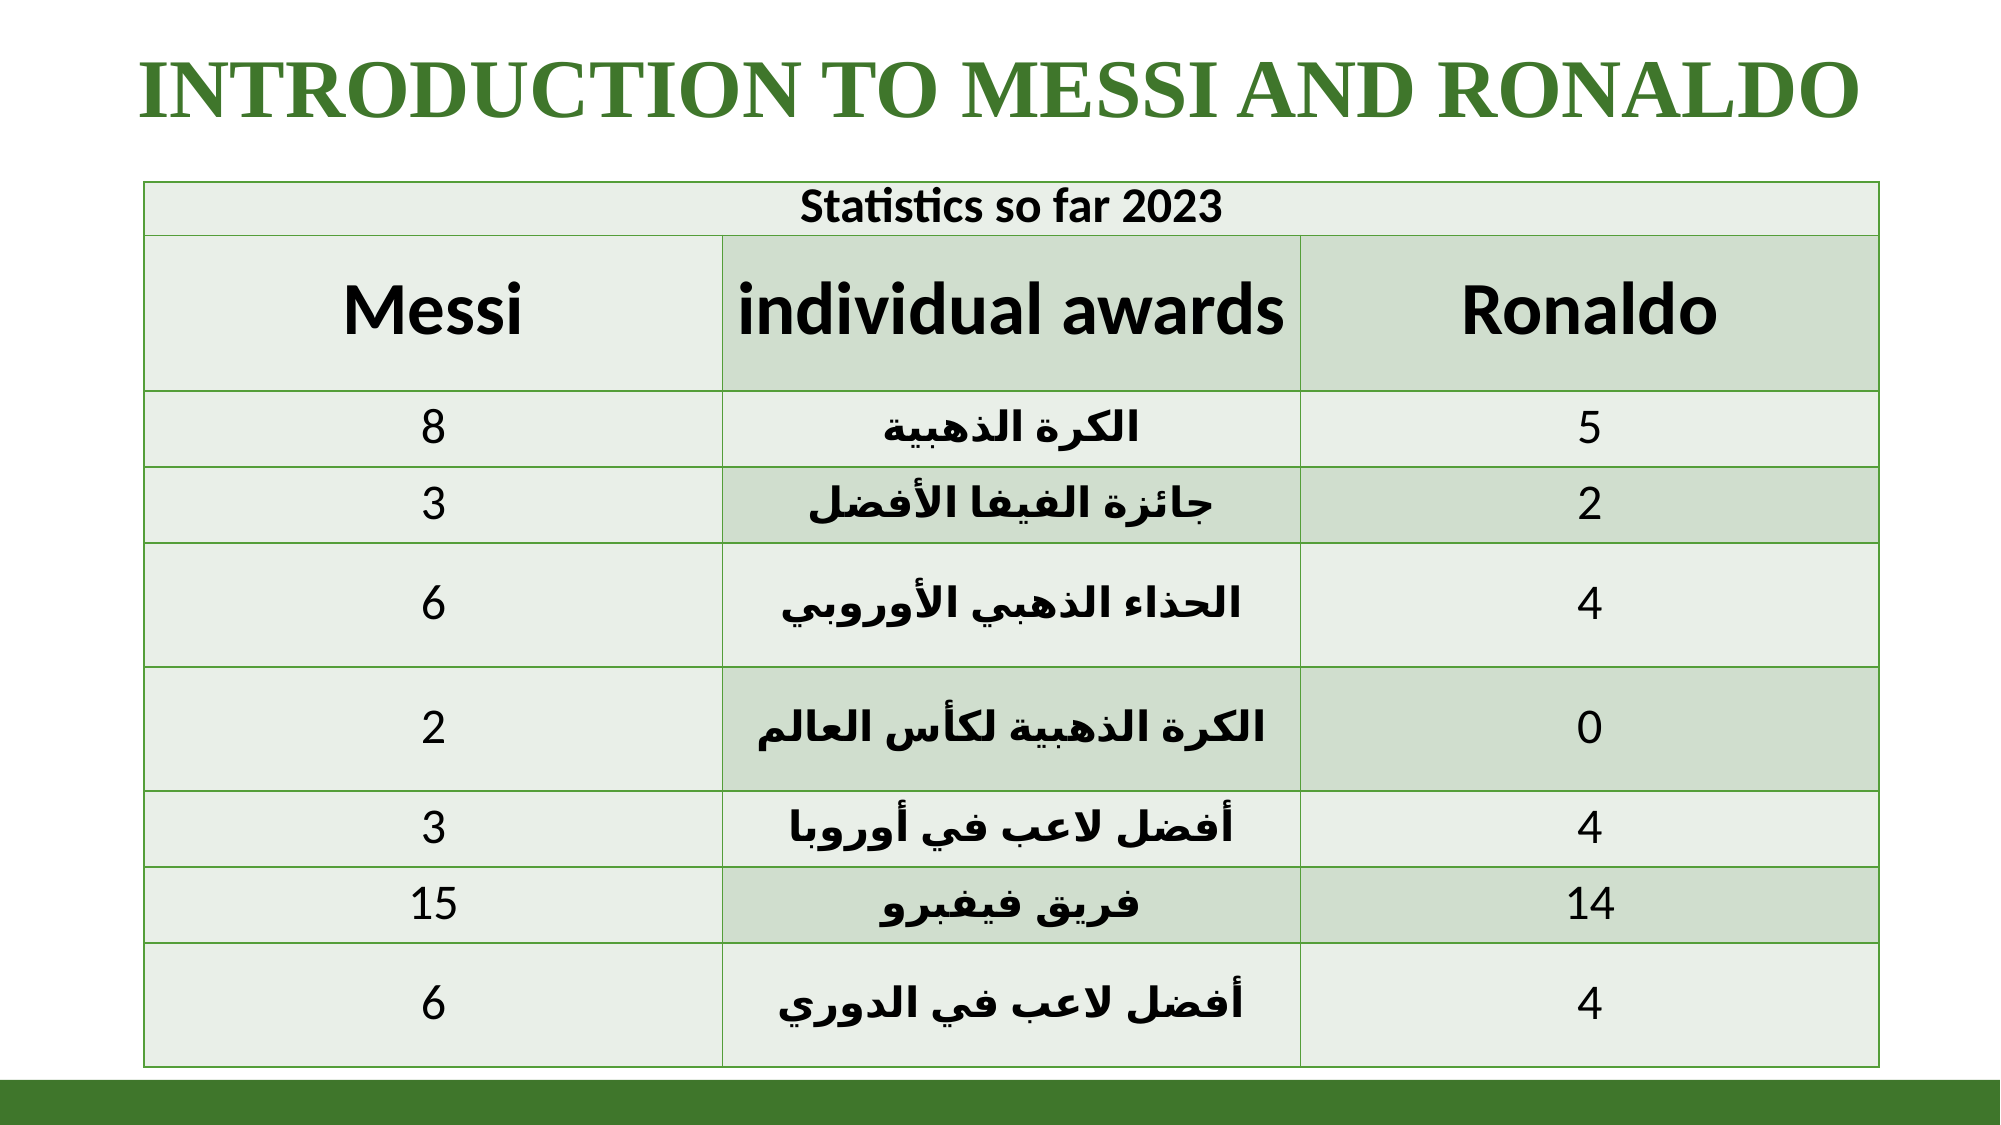

# Introduction To Messi And Ronaldo
| Statistics so far 2023 |  |  |
| --- | --- | --- |
| Messi | individual awards | Ronaldo |
| 8 | الكرة الذهبية | 5 |
| 3 | جائزة الفيفا الأفضل | 2 |
| 6 | الحذاء الذهبي الأوروبي | 4 |
| 2 | الكرة الذهبية لكأس العالم | 0 |
| 3 | أفضل لاعب في أوروبا | 4 |
| 15 | فريق فيفبرو | 14 |
| 6 | أفضل لاعب في الدوري | 4 |